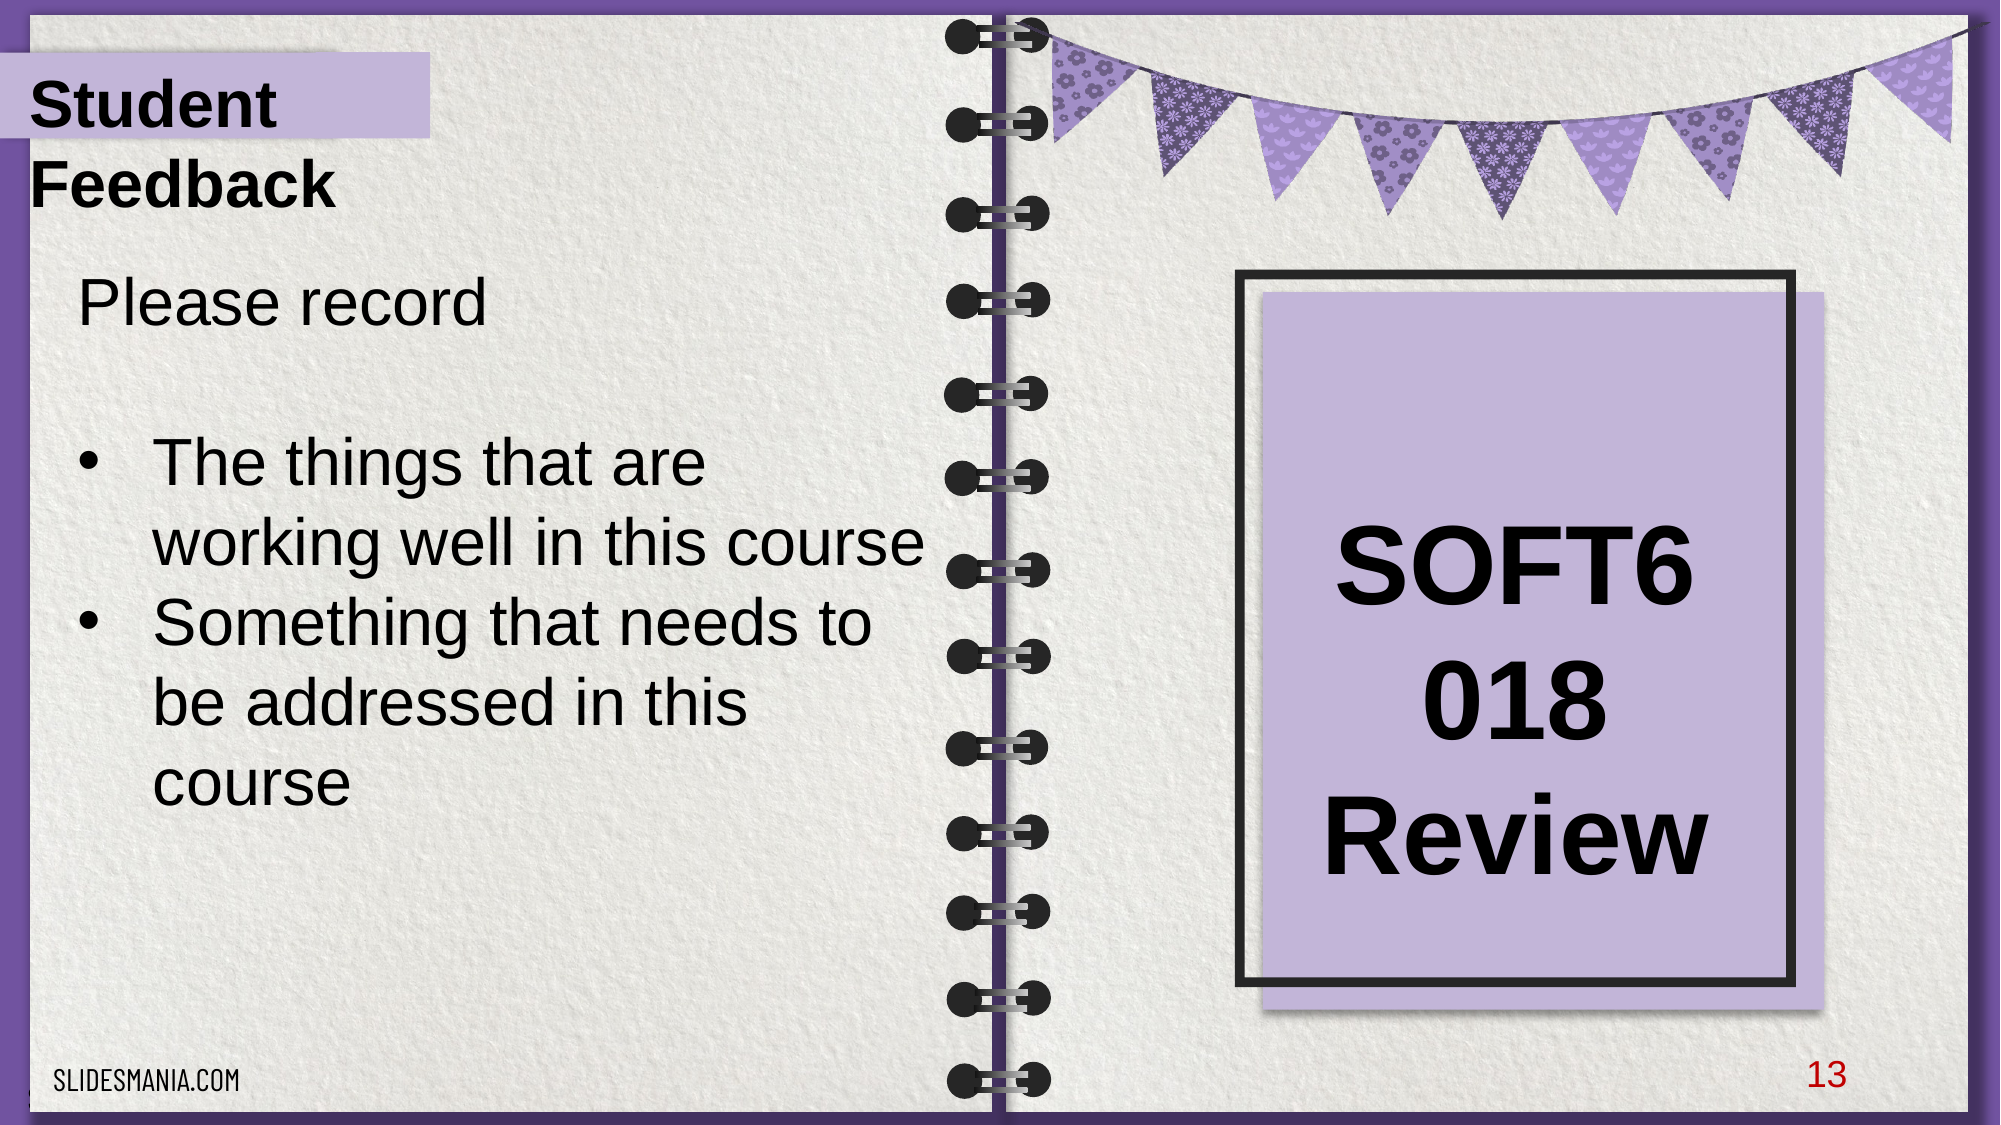

Student Feedback
Please record

The things that are working well in this course
Something that needs to be addressed in this course

SOFT6018 Review
13